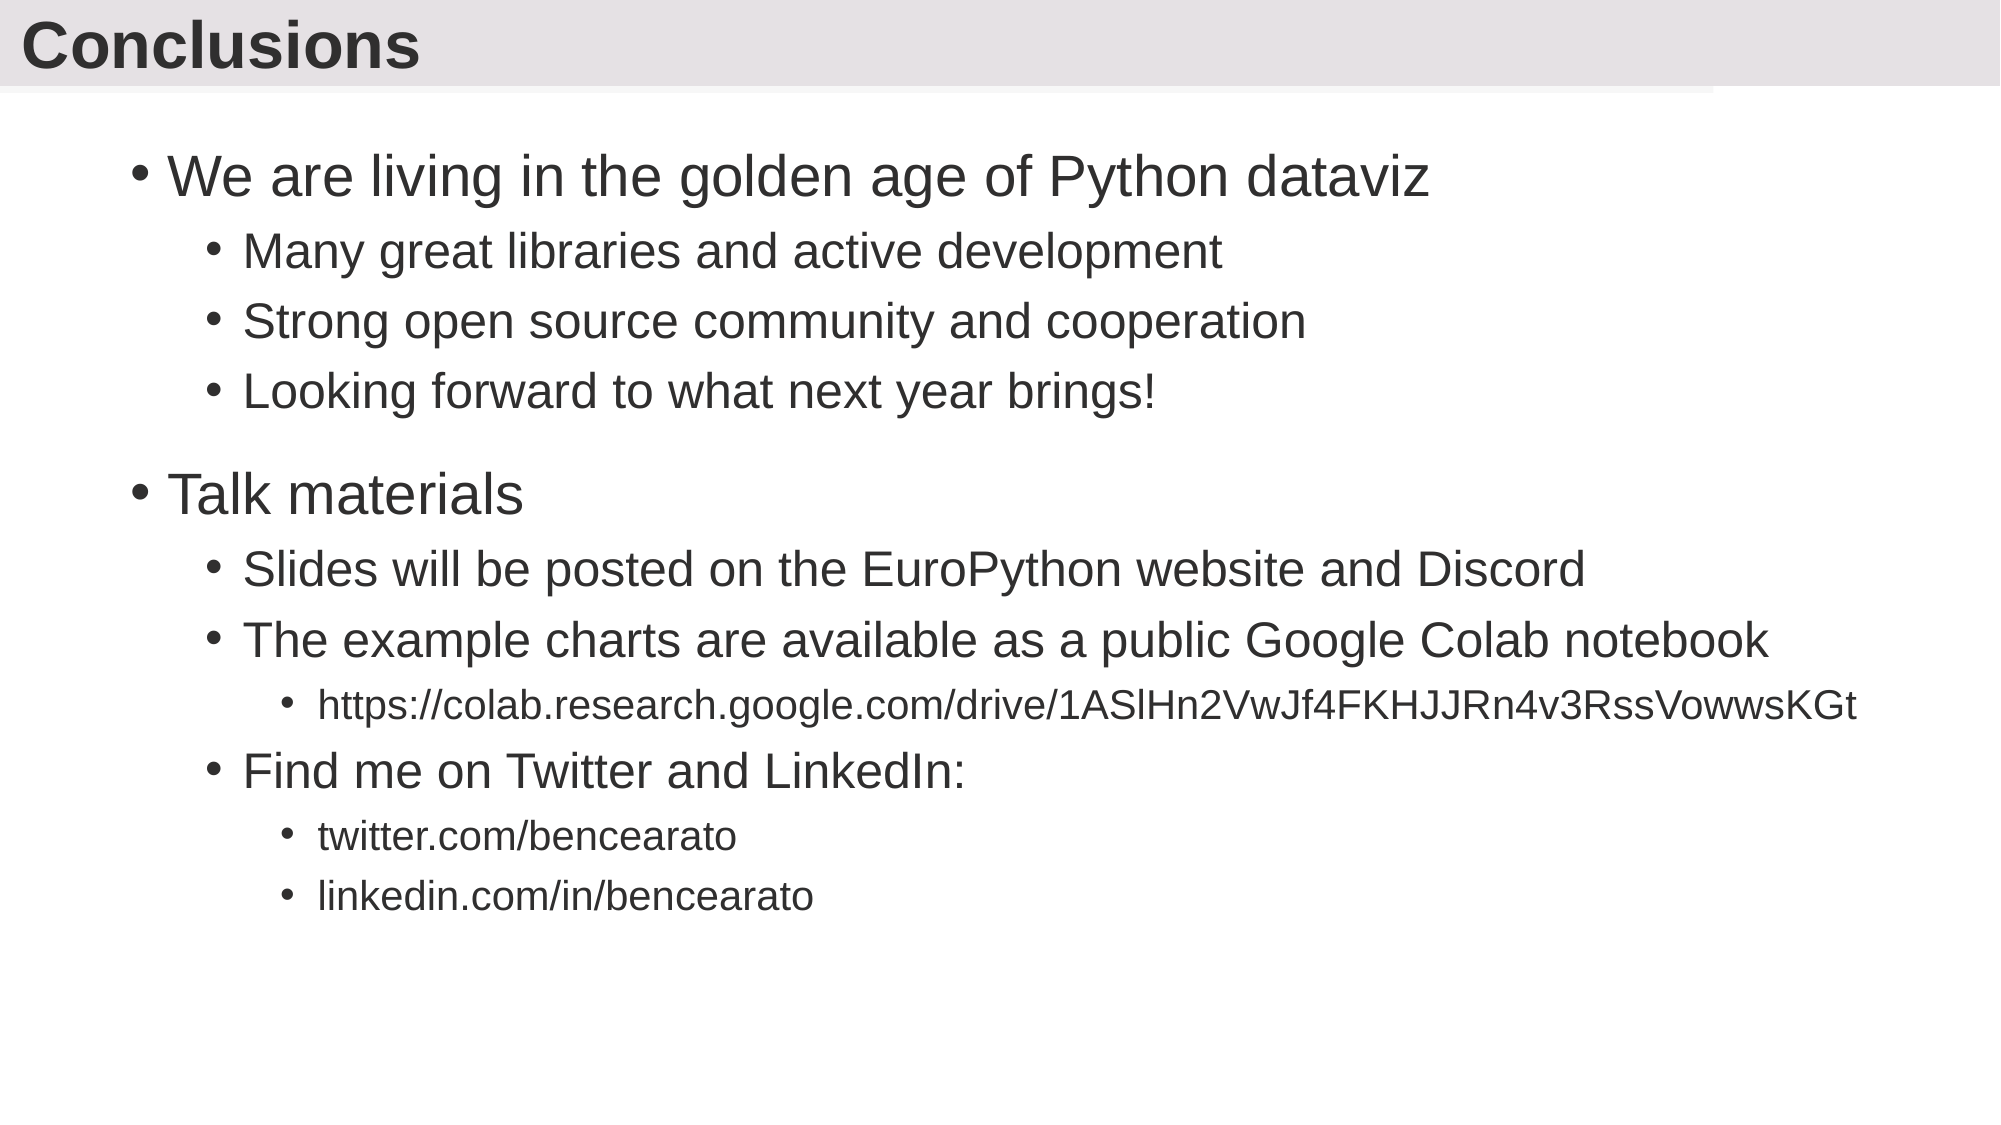

# Conclusions
We are living in the golden age of Python dataviz
Many great libraries and active development
Strong open source community and cooperation
Looking forward to what next year brings!
Talk materials
Slides will be posted on the EuroPython website and Discord
The example charts are available as a public Google Colab notebook
https://colab.research.google.com/drive/1ASlHn2VwJf4FKHJJRn4v3RssVowwsKGt
Find me on Twitter and LinkedIn:
twitter.com/bencearato
linkedin.com/in/bencearato